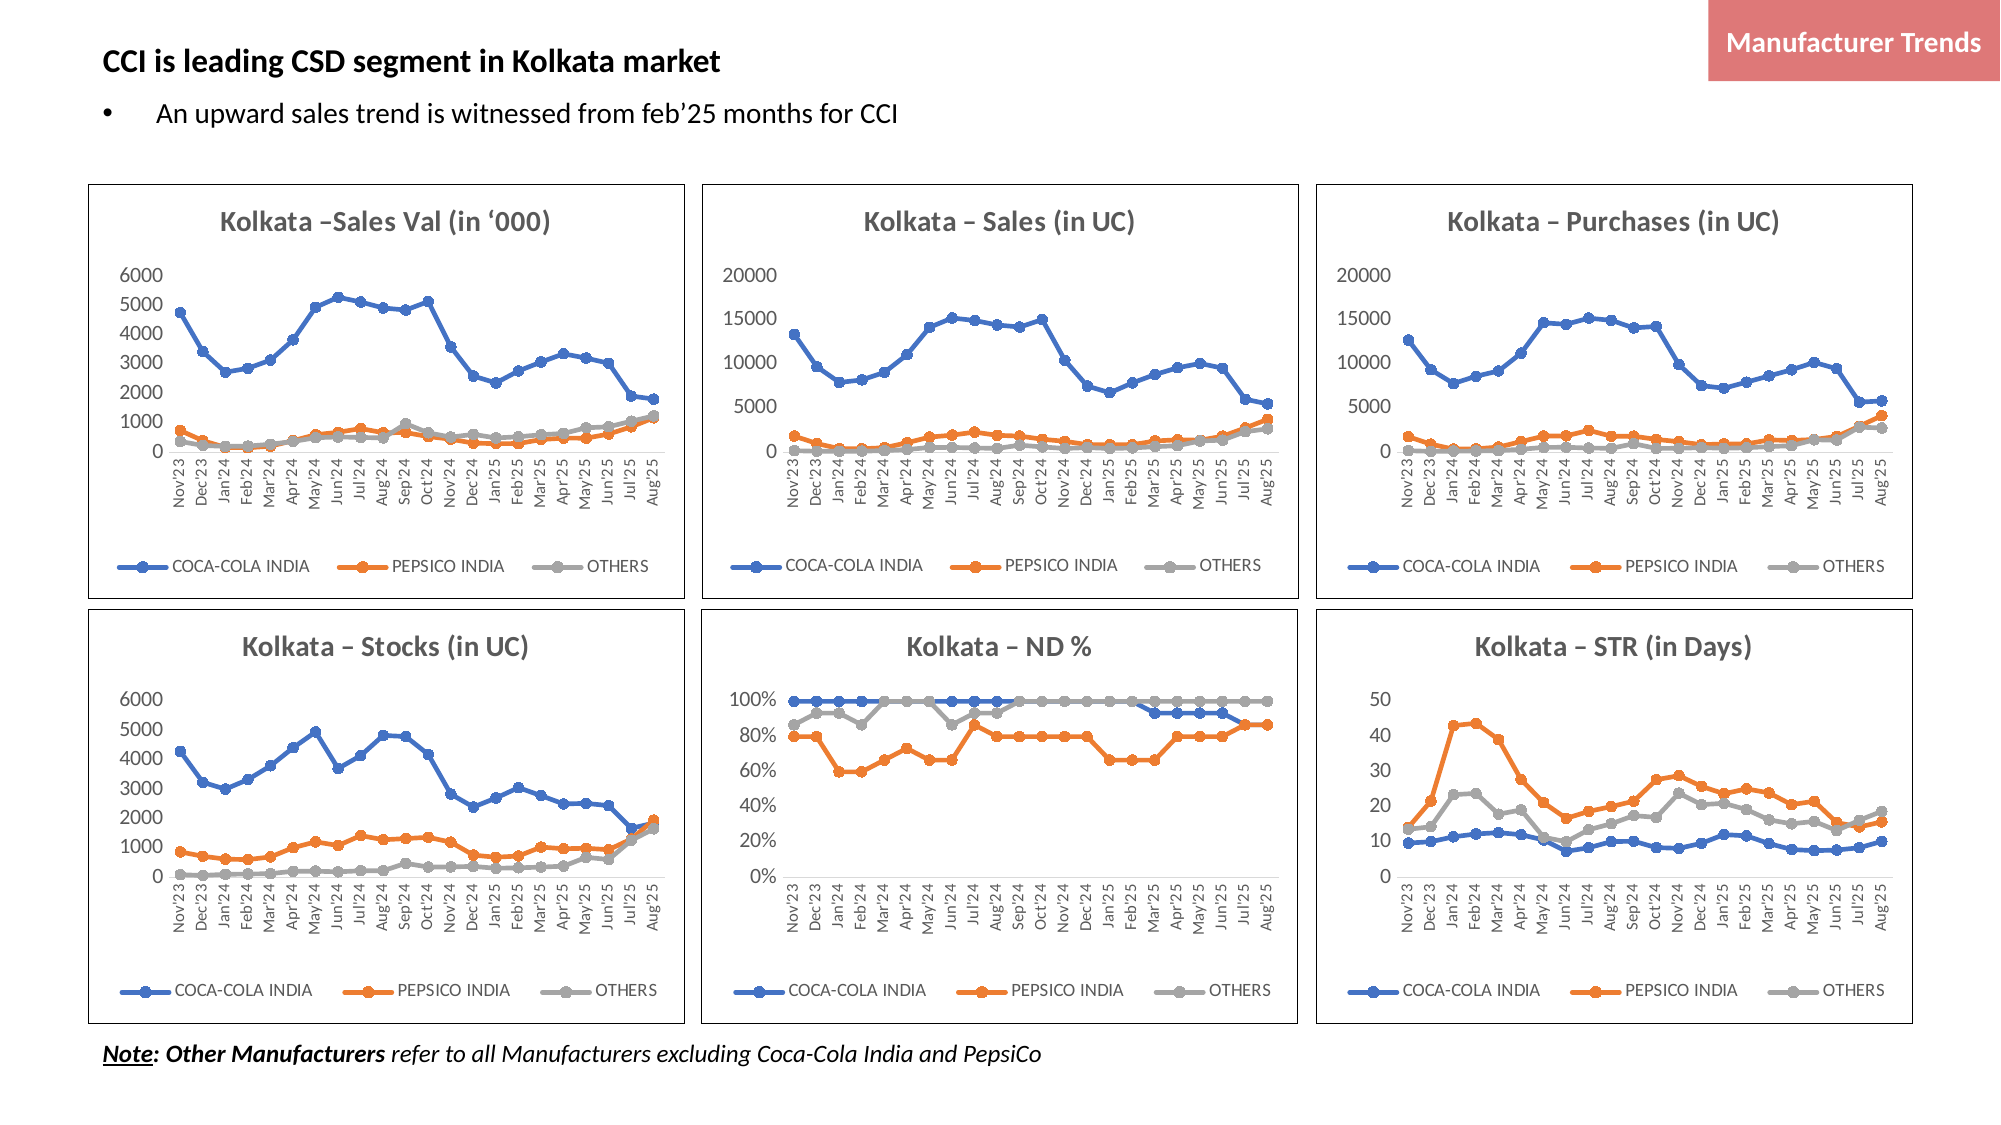

Manufacturer Trends
# CCI is leading CSD segment in Kolkata market
 An upward sales trend is witnessed from feb’25 months for CCI

### Chart: Kolkata –Sales Val (in ‘000)

| Category | COCA-COLA INDIA | PEPSICO INDIA | OTHERS |
|---|---|---|---|
|  Nov'23 | 4764.452983592365 | 748.7874090237378 | 374.6785587991517 |
|  Dec'23 | 3438.514781266386 | 402.4961519413139 | 239.60081196803964 |
|  Jan'24 | 2735.8177863916576 | 174.04061841791645 | 207.8880833514017 |
|  Feb'24 | 2870.40913337393 | 161.27561500875743 | 218.08169610737696 |
|  Mar'24 | 3148.6314499874657 | 216.0627550164768 | 282.3278007594874 |
|  Apr'24 | 3839.4224758652445 | 403.494085823311 | 374.7841869501635 |
|  May'24 | 4946.71496122216 | 606.3676372305696 | 504.3459390357169 |
|  Jun'24 | 5291.116310385711 | 688.7249534173858 | 529.0616238376641 |
|  Jul'24 | 5127.522649178003 | 815.3494035178769 | 514.4215322386195 |
|  Aug'24 | 4924.723094486141 | 673.4254768455513 | 495.70185302941525 |
|  Sep'24 | 4854.478393604867 | 679.4150940986334 | 981.0649856375528 |
| Oct'24 | 5143.698350385279 | 542.4993822963615 | 671.5634307204135 |
| Nov'24 | 3599.315006720672 | 453.31554746219865 | 524.8739586664451 |
| Dec'24 | 2604.8691489212024 | 318.7904453112146 | 619.0032524953599 |
| Jan'25 | 2371.609634621802 | 303.45252592606255 | 495.13928806394506 |
| Feb'25 | 2779.7974442901577 | 304.64060480665285 | 536.0749434682392 |
| Mar'25 | 3082.3365292884746 | 441.01800173917854 | 604.7846757731347 |
| Apr'25 | 3363.269732885392 | 489.0781164503843 | 651.2273935095271 |
| May'25 | 3217.8958364710825 | 487.10588067866416 | 841.3453602875255 |
| Jun'25 | 3042.05008837057 | 628.6614206082666 | 876.5451391465875 |
| Jul'25 | 1923.2728738303601 | 873.6729345839733 | 1066.2828020273505 |
| Aug'25 | 1818.6849669479182 | 1181.4512794118777 | 1245.4613598884832 |

### Chart: Kolkata – Sales (in UC)

| Category | COCA-COLA INDIA | PEPSICO INDIA | OTHERS |
|---|---|---|---|
|  Nov'23 | 13420.452008766015 | 1868.8461505982518 | 206.60098140343837 |
|  Dec'23 | 9745.704732431106 | 1016.515230190087 | 145.97195579135396 |
|  Jan'24 | 7958.450270238771 | 441.1729549159591 | 138.7692039023205 |
|  Feb'24 | 8251.748485024606 | 424.39095857103825 | 149.88040947211917 |
|  Mar'24 | 9116.105306652975 | 545.4293956812083 | 219.8309938527622 |
|  Apr'24 | 11119.573701869534 | 1111.7755176940511 | 337.2856181507201 |
|  May'24 | 14216.01326193446 | 1743.4248727657996 | 574.8700181140175 |
|  Jun'24 | 15275.244276954127 | 1977.6100643988086 | 578.5336997941686 |
|  Jul'24 | 14993.174551152586 | 2317.6382327133597 | 512.8448638456028 |
|  Aug'24 | 14488.001641684583 | 1944.5453327678672 | 464.27816802707235 |
|  Sep'24 | 14250.560029213242 | 1865.0291869165585 | 836.9170354640847 |
| Oct'24 | 15094.511292373734 | 1503.8614729668743 | 635.201941081153 |
| Nov'24 | 10479.986114442936 | 1269.1674930328095 | 459.02023945015407 |
| Dec'24 | 7544.8850426484005 | 896.3581552434823 | 557.3105177395194 |
| Jan'25 | 6784.459515024042 | 883.0866656761789 | 452.03607500988727 |
| Feb'25 | 7913.927377173217 | 886.7121260720963 | 521.699005677798 |
| Mar'25 | 8857.357014247988 | 1313.6202391225659 | 660.3321560648343 |
| Apr'25 | 9627.105539879041 | 1443.1513340471079 | 772.4893652052456 |
| May'25 | 10121.82231712553 | 1399.4107556923777 | 1313.0212229122837 |
| Jun'25 | 9579.040546122198 | 1853.4054823832894 | 1401.54512949947 |
| Jul'25 | 6048.604734273137 | 2782.821580314997 | 2372.2441161359457 |
| Aug'25 | 5511.864366306481 | 3779.319949047091 | 2687.4343162520286 |

### Chart: Kolkata – Purchases (in UC)

| Category | COCA-COLA INDIA | PEPSICO INDIA | OTHERS |
|---|---|---|---|
|  Nov'23 | 12765.956522423056 | 1789.0818246629815 | 207.39531885807938 |
|  Dec'23 | 9401.626188497037 | 947.9804450481307 | 132.10240591745048 |
|  Jan'24 | 7842.872908305029 | 382.3436300730519 | 158.11569436958362 |
|  Feb'24 | 8668.532351233122 | 411.0121511076071 | 162.36669230763013 |
|  Mar'24 | 9263.577342016571 | 621.701328677682 | 221.37802353450223 |
|  Apr'24 | 11285.434625982456 | 1239.3361916776823 | 364.9351927218542 |
|  May'24 | 14734.042313579332 | 1860.7462128436518 | 580.272468194152 |
|  Jun'24 | 14557.892190595148 | 1889.3561821736985 | 591.2051316946668 |
|  Jul'24 | 15264.920561092365 | 2519.253523814446 | 508.4423221193721 |
|  Aug'24 | 15010.842858155682 | 1850.4373427771664 | 481.30295233420486 |
|  Sep'24 | 14149.758058140726 | 1855.9098941126933 | 997.3199749269745 |
| Oct'24 | 14324.611739302865 | 1485.8679518988588 | 463.45966664858145 |
| Nov'24 | 9992.151069290969 | 1229.1852498844137 | 477.69941236354515 |
| Dec'24 | 7599.477075508368 | 889.1120209220956 | 556.4051295510454 |
| Jan'25 | 7305.352153229877 | 977.153038255609 | 485.7648657131144 |
| Feb'25 | 7991.976239996522 | 975.4876487135491 | 538.2585251104093 |
| Mar'25 | 8708.25143460584 | 1429.4778210757047 | 670.6793195482826 |
| Apr'25 | 9395.039259022893 | 1361.78316618663 | 776.6070147041878 |
| May'25 | 10244.401809614217 | 1476.394838655696 | 1438.2689709909484 |
| Jun'25 | 9518.625019280122 | 1817.3894736956365 | 1410.2533993626992 |
| Jul'25 | 5719.001524943183 | 2983.602706553359 | 2878.7441275446513 |
| Aug'25 | 5857.606843417598 | 4178.34645096388 | 2784.1222478744157 |

### Chart: Kolkata – Stocks (in UC)

| Category | COCA-COLA INDIA | PEPSICO INDIA | OTHERS |
|---|---|---|---|
|  Nov'23 | 4297.758723431132 | 870.9020145208215 | 92.74041180104872 |
|  Dec'23 | 3243.4690796915506 | 723.861277789868 | 68.90342559793064 |
|  Jan'24 | 3010.621152870691 | 623.8069935390145 | 106.98449615884753 |
|  Feb'24 | 3338.7520233480122 | 609.2830502541744 | 117.38045139558119 |
|  Mar'24 | 3805.1162360754197 | 700.5012115899482 | 129.5859118747281 |
|  Apr'24 | 4419.557217023702 | 1012.5067345099211 | 212.28715252099371 |
|  May'24 | 4958.479207706669 | 1213.3508992422549 | 215.16360389235896 |
|  Jun'24 | 3713.1108205883797 | 1086.9289963266506 | 192.07803963002436 |
|  Jul'24 | 4152.565612947964 | 1426.802232049858 | 227.8805379315107 |
|  Aug'24 | 4839.740196450678 | 1283.5757802389735 | 231.96394666140102 |
|  Sep'24 | 4801.40838570003 | 1325.4646840837233 | 482.2206898459311 |
| Oct'24 | 4193.1449864834285 | 1369.1748191510271 | 355.08068618939257 |
| Nov'24 | 2840.8886548851956 | 1202.7943996676504 | 360.45247183340115 |
| Dec'24 | 2400.1687394918113 | 760.8785341917895 | 378.12155151731616 |
| Jan'25 | 2709.1570432727262 | 688.558755949766 | 312.0855512638948 |
| Feb'25 | 3062.30308465933 | 731.5314841289097 | 329.74472813182757 |
| Mar'25 | 2789.4970153577015 | 1033.993092463989 | 353.8926506344643 |
| Apr'25 | 2506.27055160215 | 978.6584438654482 | 385.7074951412129 |
| May'25 | 2524.932831848672 | 993.998366509717 | 685.208027375 |
| Jun'25 | 2447.876909777611 | 946.3560672235195 | 611.704293687451 |
| Jul'25 | 1673.8385238443964 | 1308.9740675860903 | 1262.72583355167 |
| Aug'25 | 1852.8985005609616 | 1955.4695556238632 | 1655.9355479795922 |

### Chart: Kolkata – ND %

| Category | COCA-COLA INDIA | PEPSICO INDIA | OTHERS |
|---|---|---|---|
| Nov'23 | 1.0 | 0.8 | 0.8666666666666667 |
| Dec'23 | 1.0 | 0.8 | 0.9333333333333333 |
| Jan'24 | 1.0 | 0.6 | 0.9333333333333333 |
| Feb'24 | 1.0 | 0.6 | 0.8666666666666667 |
| Mar'24 | 1.0 | 0.6666666666666666 | 1.0 |
| Apr'24 | 1.0 | 0.7333333333333333 | 1.0 |
| May'24 | 1.0 | 0.6666666666666666 | 1.0 |
| Jun'24 | 1.0 | 0.6666666666666666 | 0.8666666666666667 |
| Jul'24 | 1.0 | 0.8666666666666667 | 0.9333333333333333 |
| Aug'24 | 1.0 | 0.8 | 0.9333333333333333 |
| Sep'24 | 1.0 | 0.8 | 1.0 |
| Oct'24 | 1.0 | 0.8 | 1.0 |
| Nov'24 | 1.0 | 0.8 | 1.0 |
| Dec'24 | 1.0 | 0.8 | 1.0 |
| Jan'25 | 1.0 | 0.6666666666666666 | 1.0 |
| Feb'25 | 1.0 | 0.6666666666666666 | 1.0 |
| Mar'25 | 0.9333333333333333 | 0.6666666666666666 | 1.0 |
| Apr'25 | 0.9333333333333333 | 0.8 | 1.0 |
| May'25 | 0.9333333333333333 | 0.8 | 1.0 |
| Jun'25 | 0.9333333333333333 | 0.8 | 1.0 |
| Jul'25 | 0.8666666666666667 | 0.8666666666666667 | 1.0 |
| Aug'25 | 0.8666666666666667 | 0.8666666666666667 | 1.0 |

### Chart: Kolkata – STR (in Days)

| Category | COCA-COLA INDIA | PEPSICO INDIA | OTHERS |
|---|---|---|---|
|  Nov'23 | 9.76730448266789 | 14.213321644685363 | 13.691041256035922 |
|  Dec'23 | 10.15070840402066 | 21.719073474641846 | 14.39697419510331 |
|  Jan'24 | 11.53791781622845 | 43.12620048652872 | 23.514058170584374 |
|  Feb'24 | 12.340649608615731 | 43.787768465481385 | 23.886402366889715 |
|  Mar'24 | 12.730880271381036 | 39.171498864320405 | 17.97913134499322 |
|  Apr'24 | 12.122451699435164 | 27.776700341993724 | 19.19666242335001 |
|  May'24 | 10.638257931286851 | 21.22672620138767 | 11.415606505704686 |
|  Jun'24 | 7.413948868811642 | 16.76333215771776 | 10.126255757961973 |
|  Jul'24 | 8.447393896656568 | 18.77664402635128 | 13.552551457361483 |
|  Aug'24 | 10.188573941559977 | 20.13275835619831 | 15.238494636172922 |
|  Sep'24 | 10.27629478867125 | 21.6761609674274 | 17.573702550032575 |
| Oct'24 | 8.472677227540284 | 27.768403363456716 | 17.04963449945258 |
| Nov'24 | 8.26786438720431 | 28.904954934041143 | 23.95057874591296 |
| Dec'24 | 9.702619210325812 | 25.89009221045777 | 20.693503808353388 |
| Jan'25 | 12.179200072877931 | 23.78140546419346 | 21.057189546963905 |
| Feb'25 | 11.802009246573512 | 25.16229293577704 | 19.277809807121024 |
| Mar'25 | 9.605535695529753 | 24.007539150901557 | 16.345903717115633 |
| Apr'25 | 7.940211261548715 | 20.683265734986193 | 15.228790364876222 |
| May'25 | 7.608358352733315 | 21.664082582777233 | 15.916608559139531 |
| Jun'25 | 7.7941256630802345 | 15.573418944030198 | 13.311723300790305 |
| Jul'25 | 8.440306024293225 | 14.346485359962116 | 16.23489659489954 |
| Aug'25 | 10.253046974916613 | 15.78109878248487 | 18.793402282595956 |
Note: Other Manufacturers refer to all Manufacturers excluding Coca-Cola India and PepsiCo